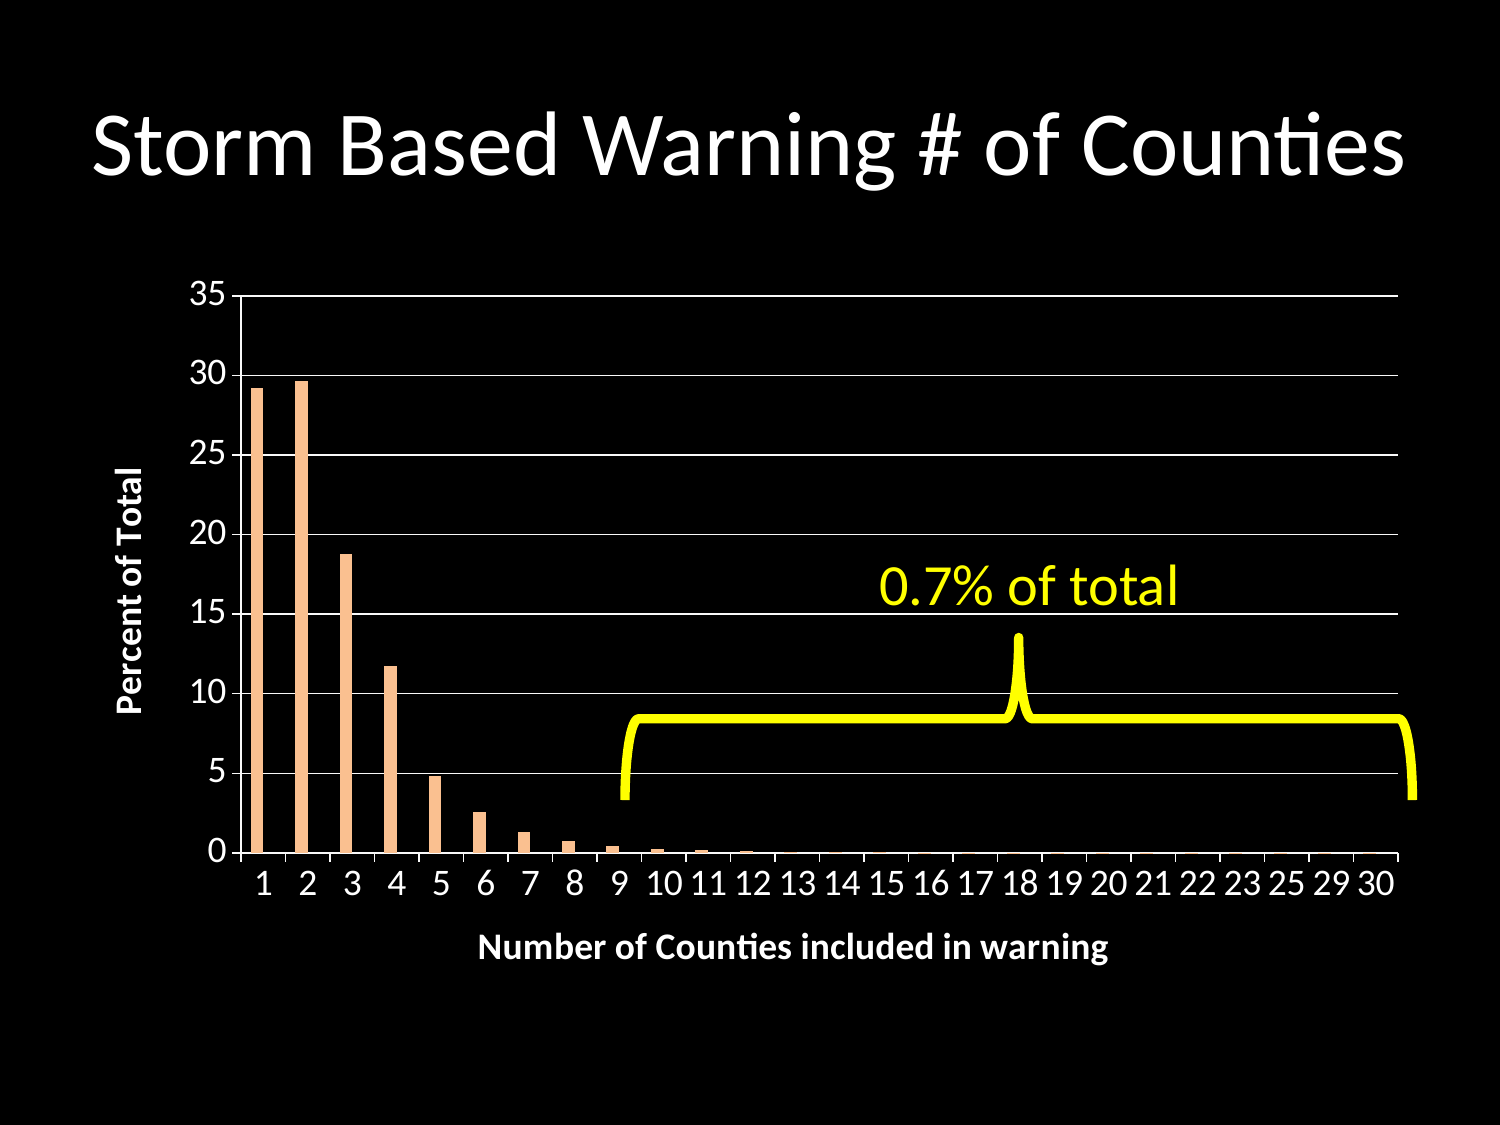

# Storm Based Warning # of Counties

### Chart

| Category | Series 1 | Series 2 |
|---|---|---|
| 1 | 29.230110642781877 | None |
| 2 | 29.6713645943098 | None |
| 3 | 18.77700210748156 | None |
| 4 | 11.753819810326661 | None |
| 5 | 4.858403582718651 | None |
| 6 | 2.5329293993677555 | None |
| 7 | 1.2908324552160169 | None |
| 8 | 0.7191780821917808 | None |
| 9 | 0.446522655426765 | None |
| 10 | 0.26804531085353 | None |
| 11 | 0.17123287671232876 | None |
| 12 | 0.11657007376185459 | None |
| 13 | 0.05927291886195996 | None |
| 14 | 0.03556375131717598 | None |
| 15 | 0.02173340358271865 | None |
| 16 | 0.015147523709167545 | None |
| 17 | 0.011854583772391993 | None |
| 18 | 0.006585879873551106 | None |
| 19 | 0.003292939936775553 | None |
| 20 | 0.002634351949420443 | None |
| 21 | 0.0006585879873551107 | None |
| 22 | 0.003292939936775553 | None |
| 23 | 0.0006585879873551107 | None |
| 25 | 0.0013171759747102215 | None |
| 29 | 0.0006585879873551107 | None |
| 30 | 0.0006585879873551107 | None |
0.7% of total